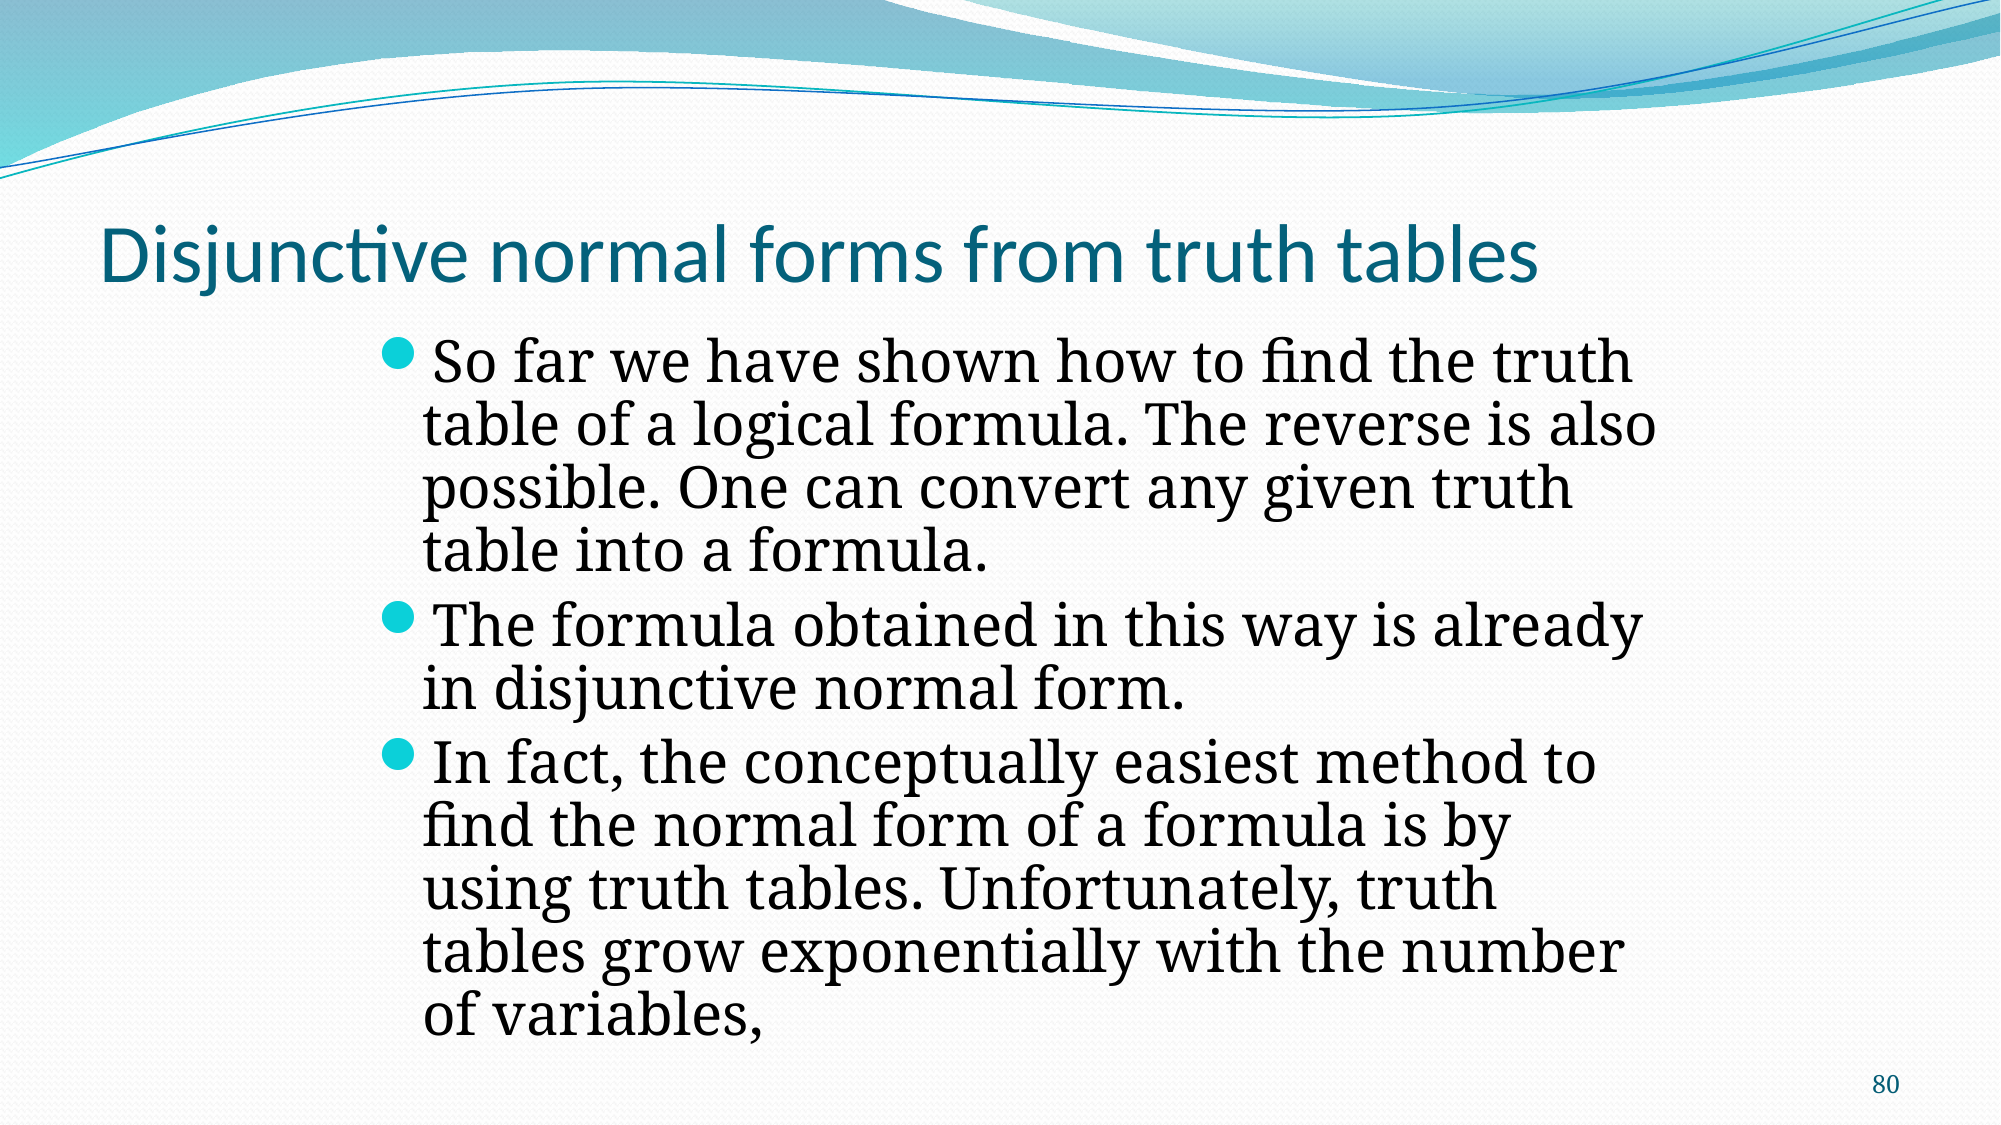

# Disjunctive normal forms from truth tables
So far we have shown how to find the truth table of a logical formula. The reverse is also possible. One can convert any given truth table into a formula.
The formula obtained in this way is already in disjunctive normal form.
In fact, the conceptually easiest method to find the normal form of a formula is by using truth tables. Unfortunately, truth tables grow exponentially with the number of variables,
80